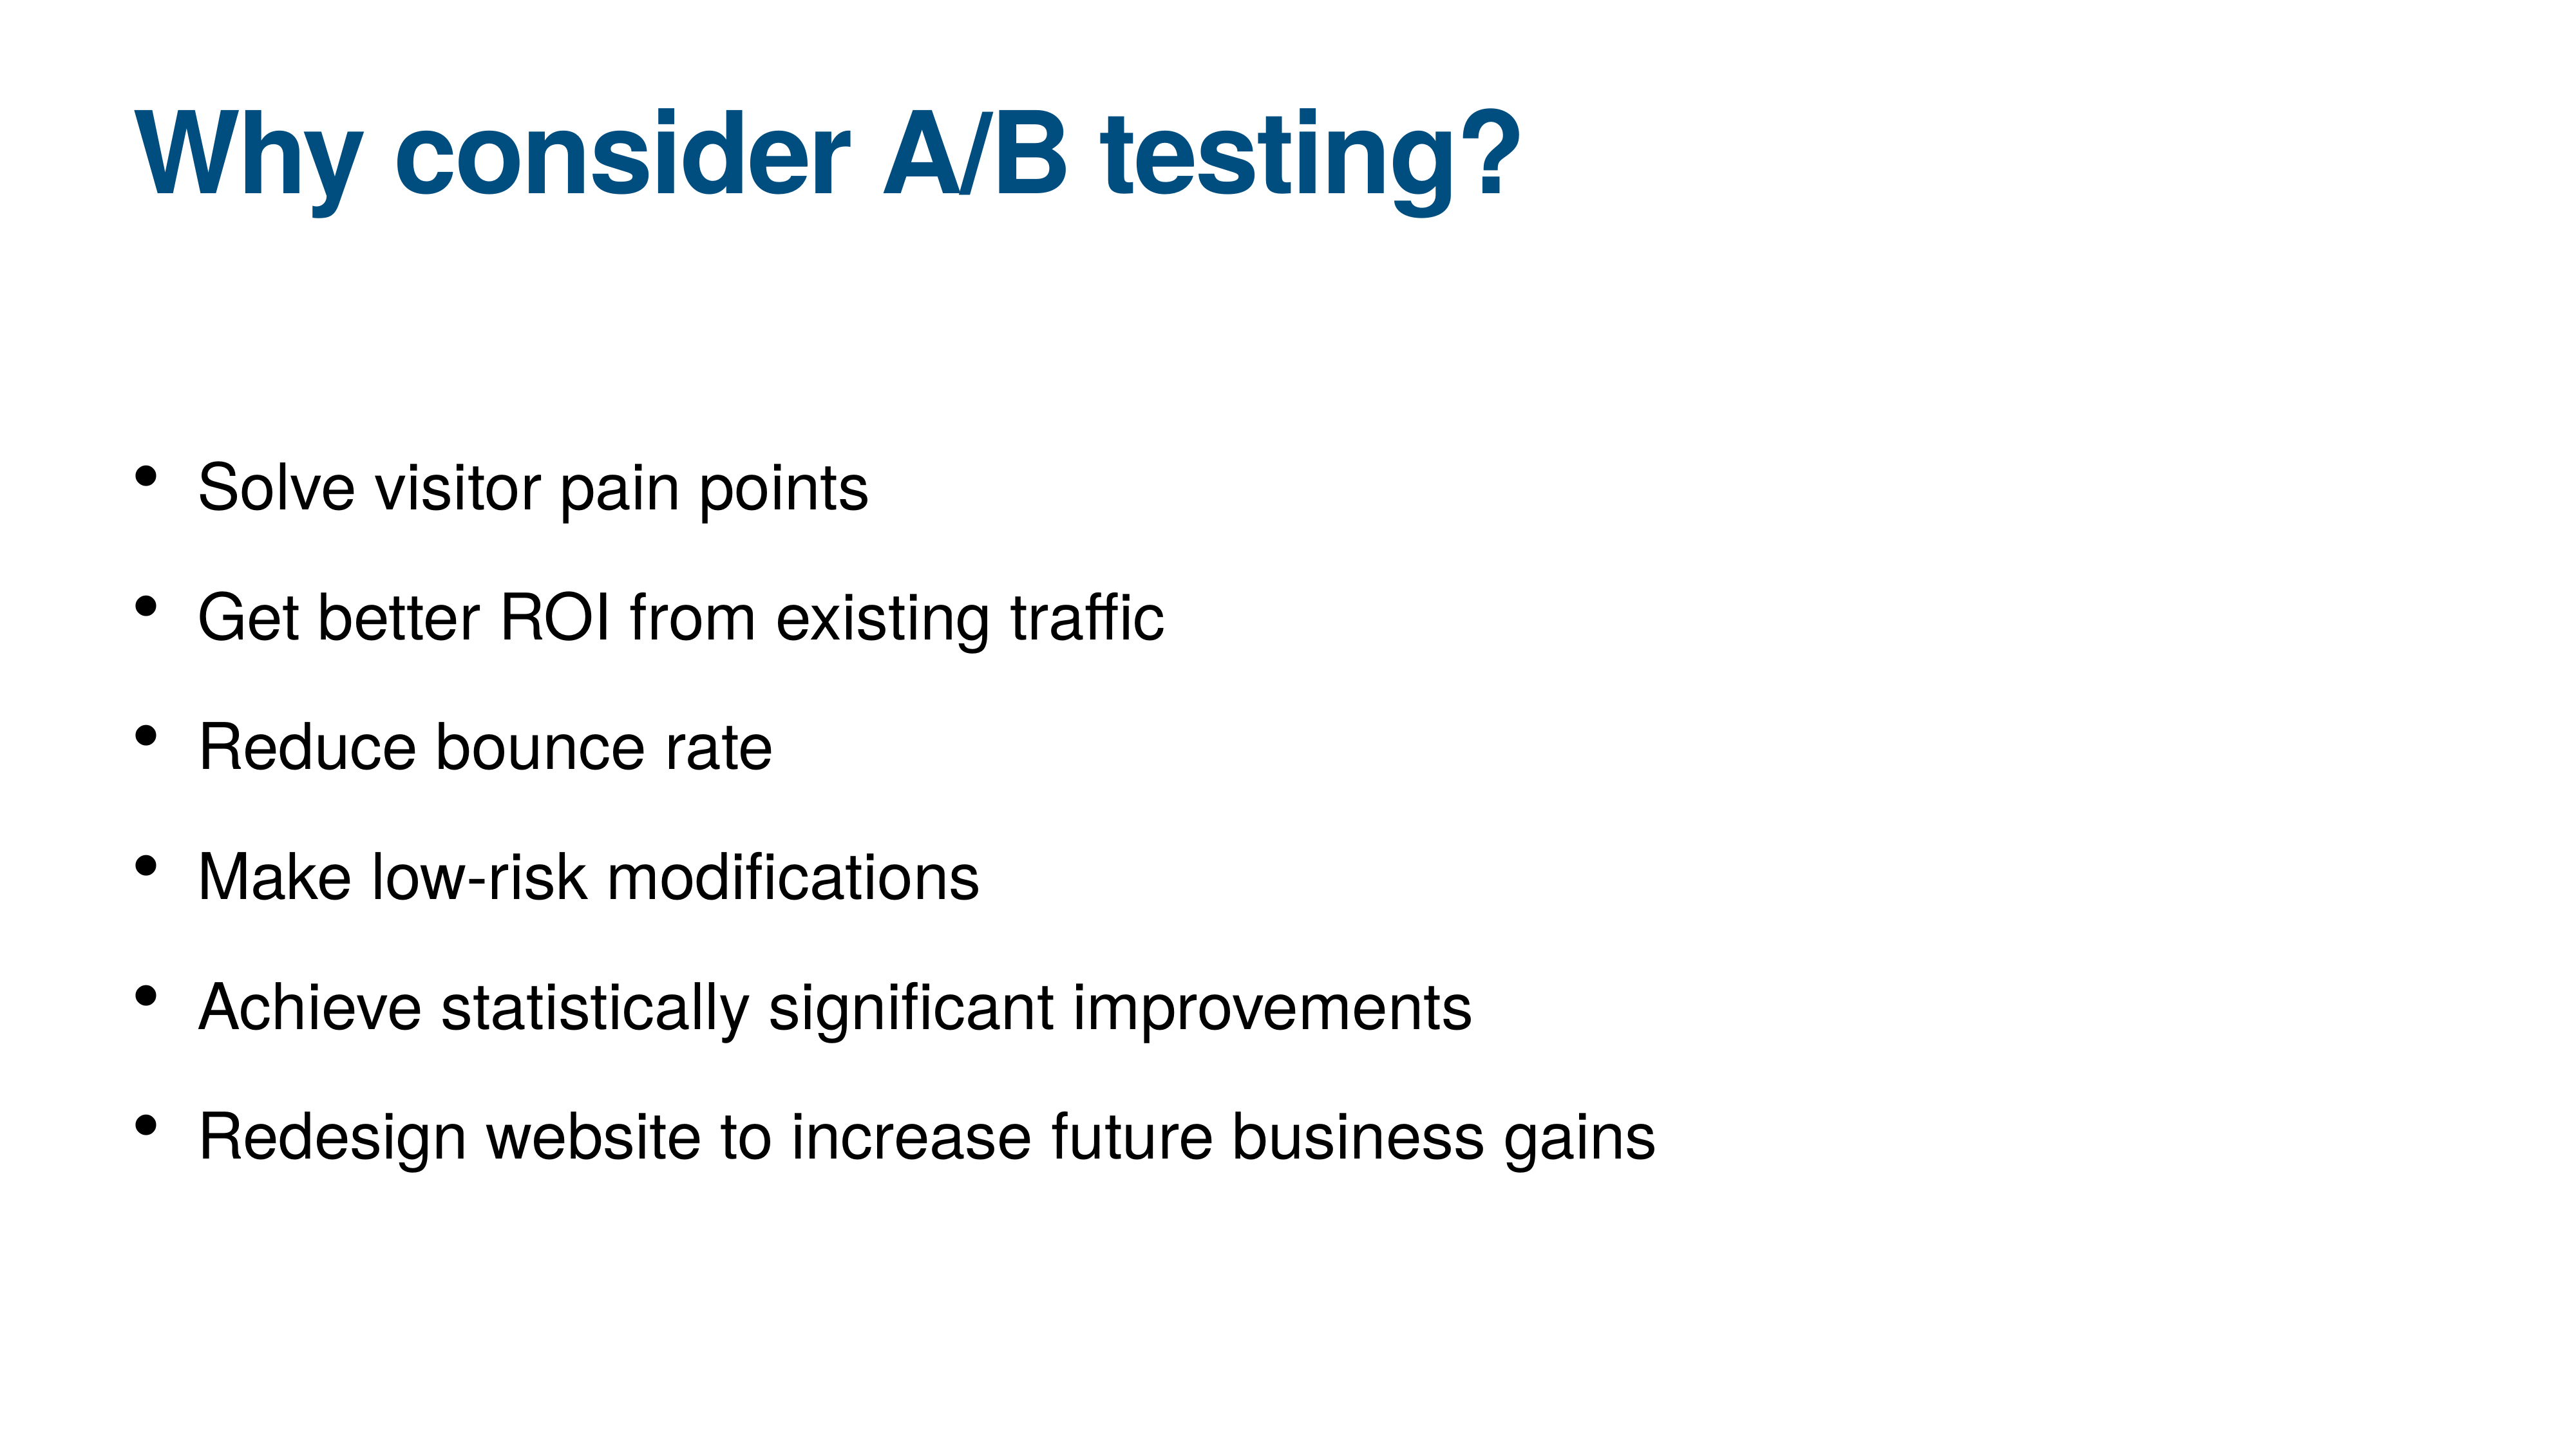

# Why consider A/B testing?
Solve visitor pain points
Get better ROI from existing traffic
Reduce bounce rate
Make low-risk modifications
Achieve statistically significant improvements
Redesign website to increase future business gains